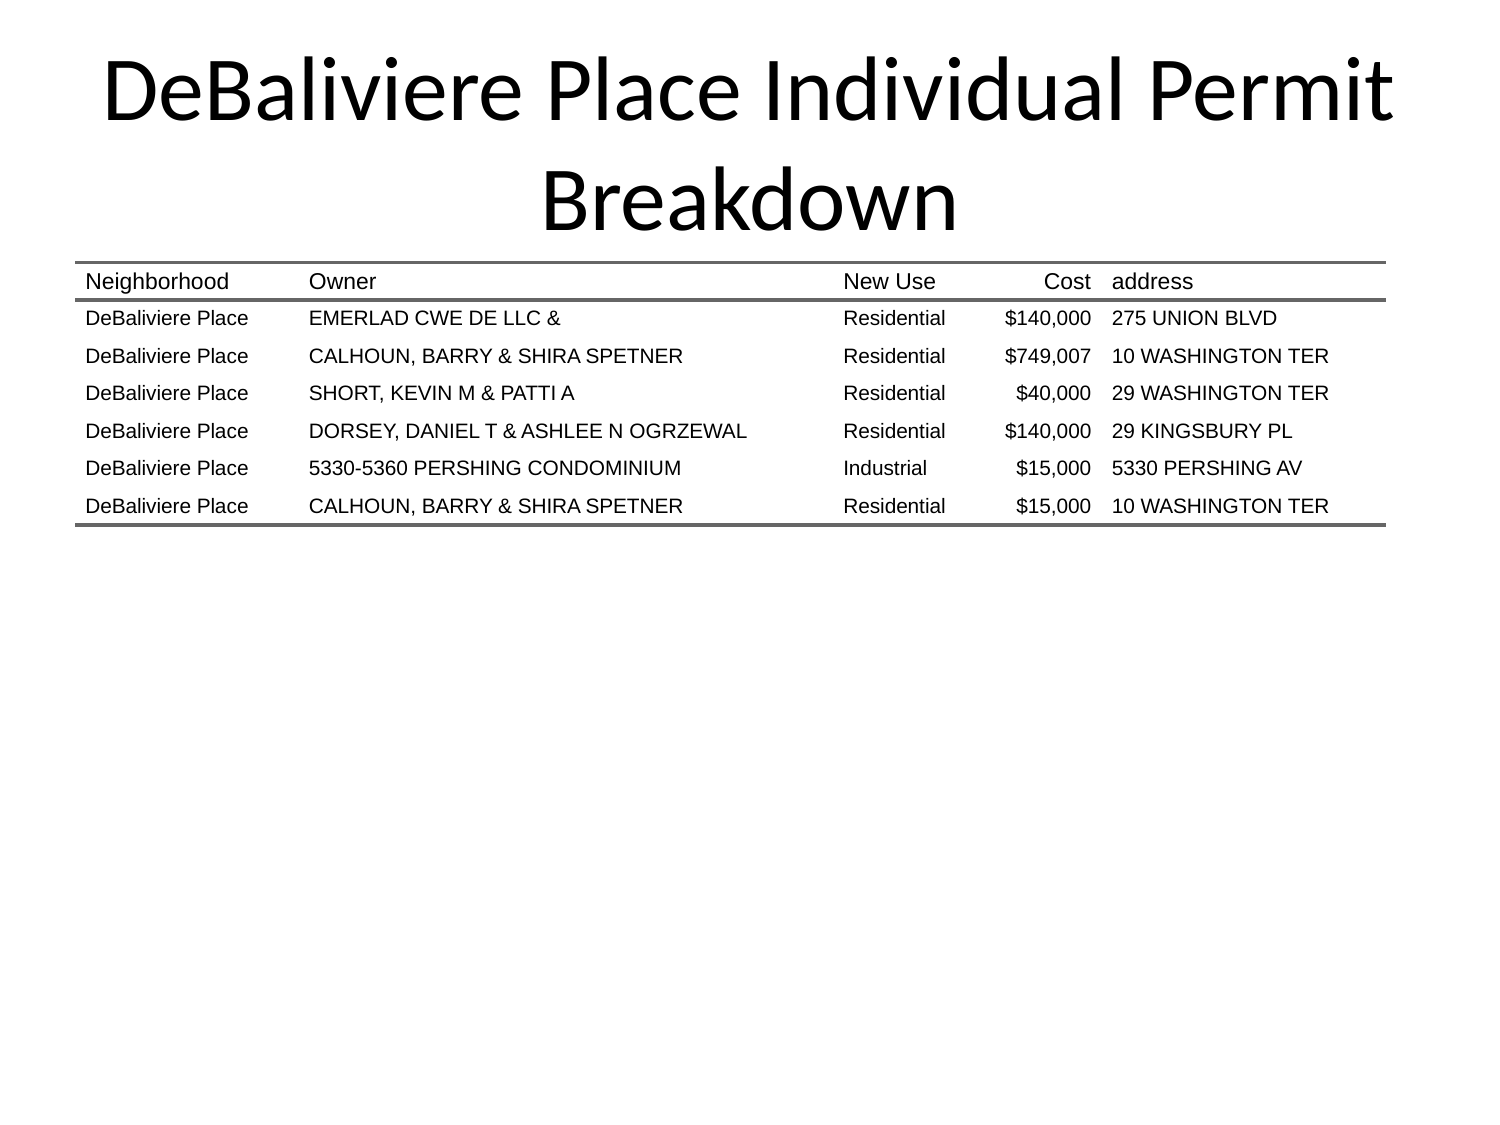

# DeBaliviere Place Individual Permit Breakdown
| Neighborhood | Owner | New Use | Cost | address |
| --- | --- | --- | --- | --- |
| DeBaliviere Place | EMERLAD CWE DE LLC & | Residential | $140,000 | 275 UNION BLVD |
| DeBaliviere Place | CALHOUN, BARRY & SHIRA SPETNER | Residential | $749,007 | 10 WASHINGTON TER |
| DeBaliviere Place | SHORT, KEVIN M & PATTI A | Residential | $40,000 | 29 WASHINGTON TER |
| DeBaliviere Place | DORSEY, DANIEL T & ASHLEE N OGRZEWAL | Residential | $140,000 | 29 KINGSBURY PL |
| DeBaliviere Place | 5330-5360 PERSHING CONDOMINIUM | Industrial | $15,000 | 5330 PERSHING AV |
| DeBaliviere Place | CALHOUN, BARRY & SHIRA SPETNER | Residential | $15,000 | 10 WASHINGTON TER |